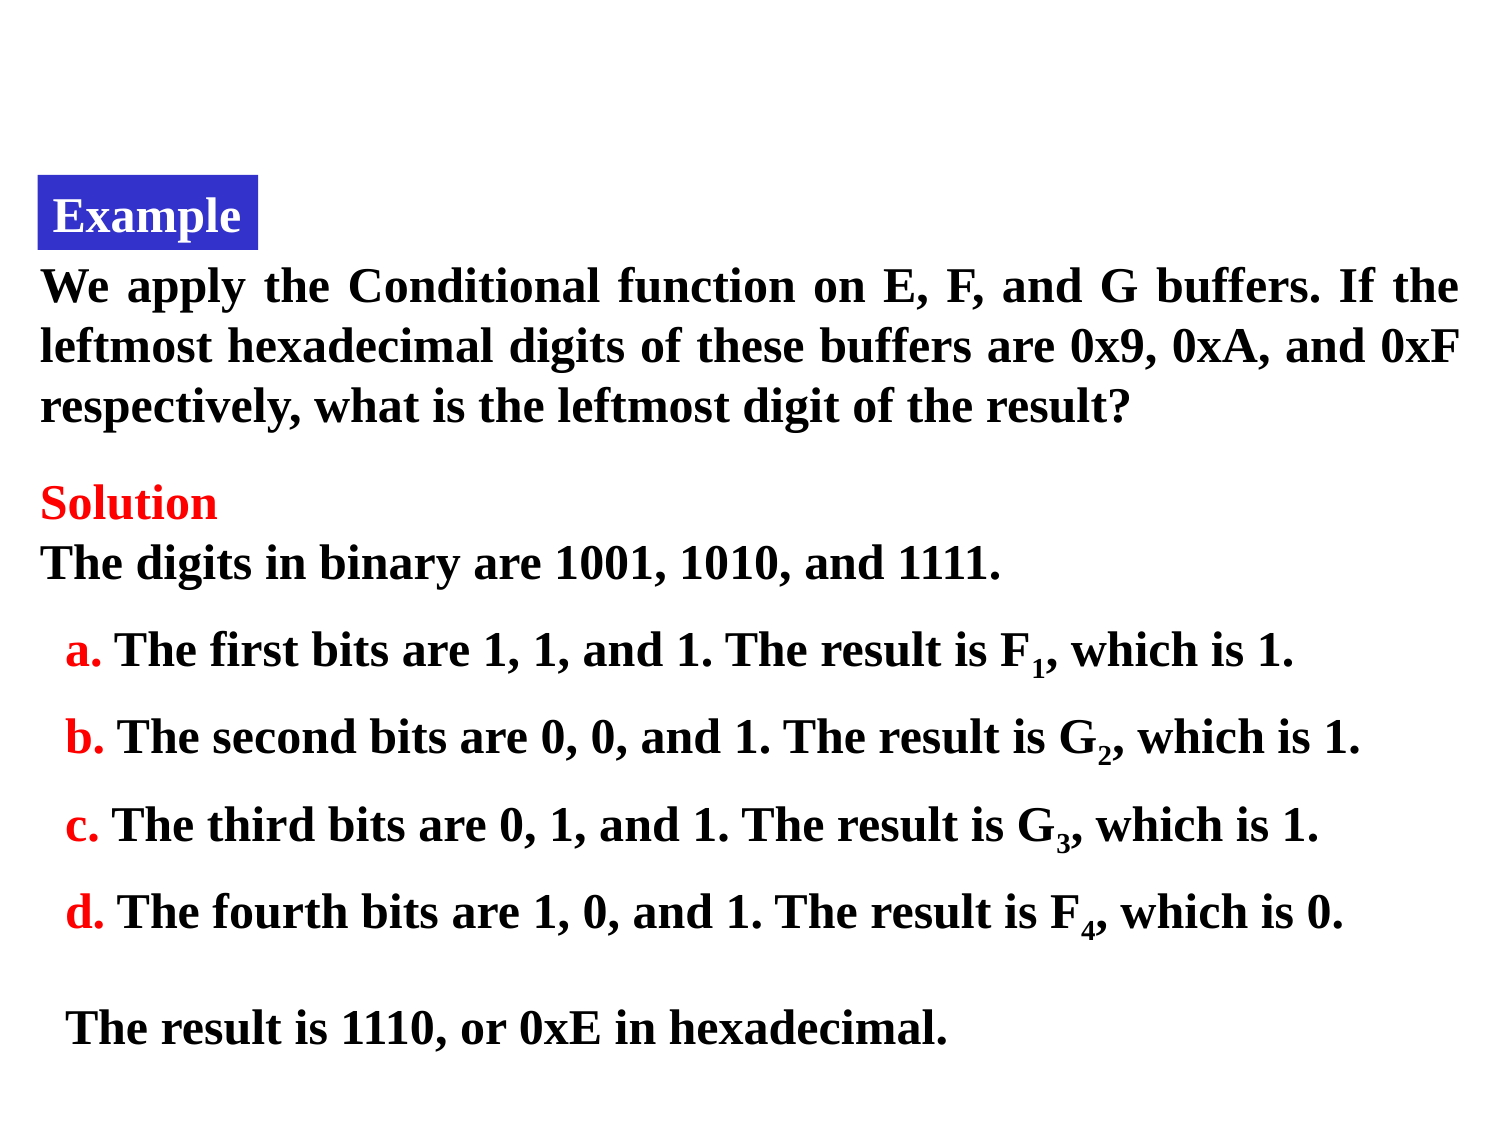

Example
We apply the Conditional function on E, F, and G buffers. If the leftmost hexadecimal digits of these buffers are 0x9, 0xA, and 0xF respectively, what is the leftmost digit of the result?
Solution
The digits in binary are 1001, 1010, and 1111.
a. The first bits are 1, 1, and 1. The result is F1, which is 1.
b. The second bits are 0, 0, and 1. The result is G2, which is 1.
c. The third bits are 0, 1, and 1. The result is G3, which is 1.
d. The fourth bits are 1, 0, and 1. The result is F4, which is 0.
The result is 1110, or 0xE in hexadecimal.